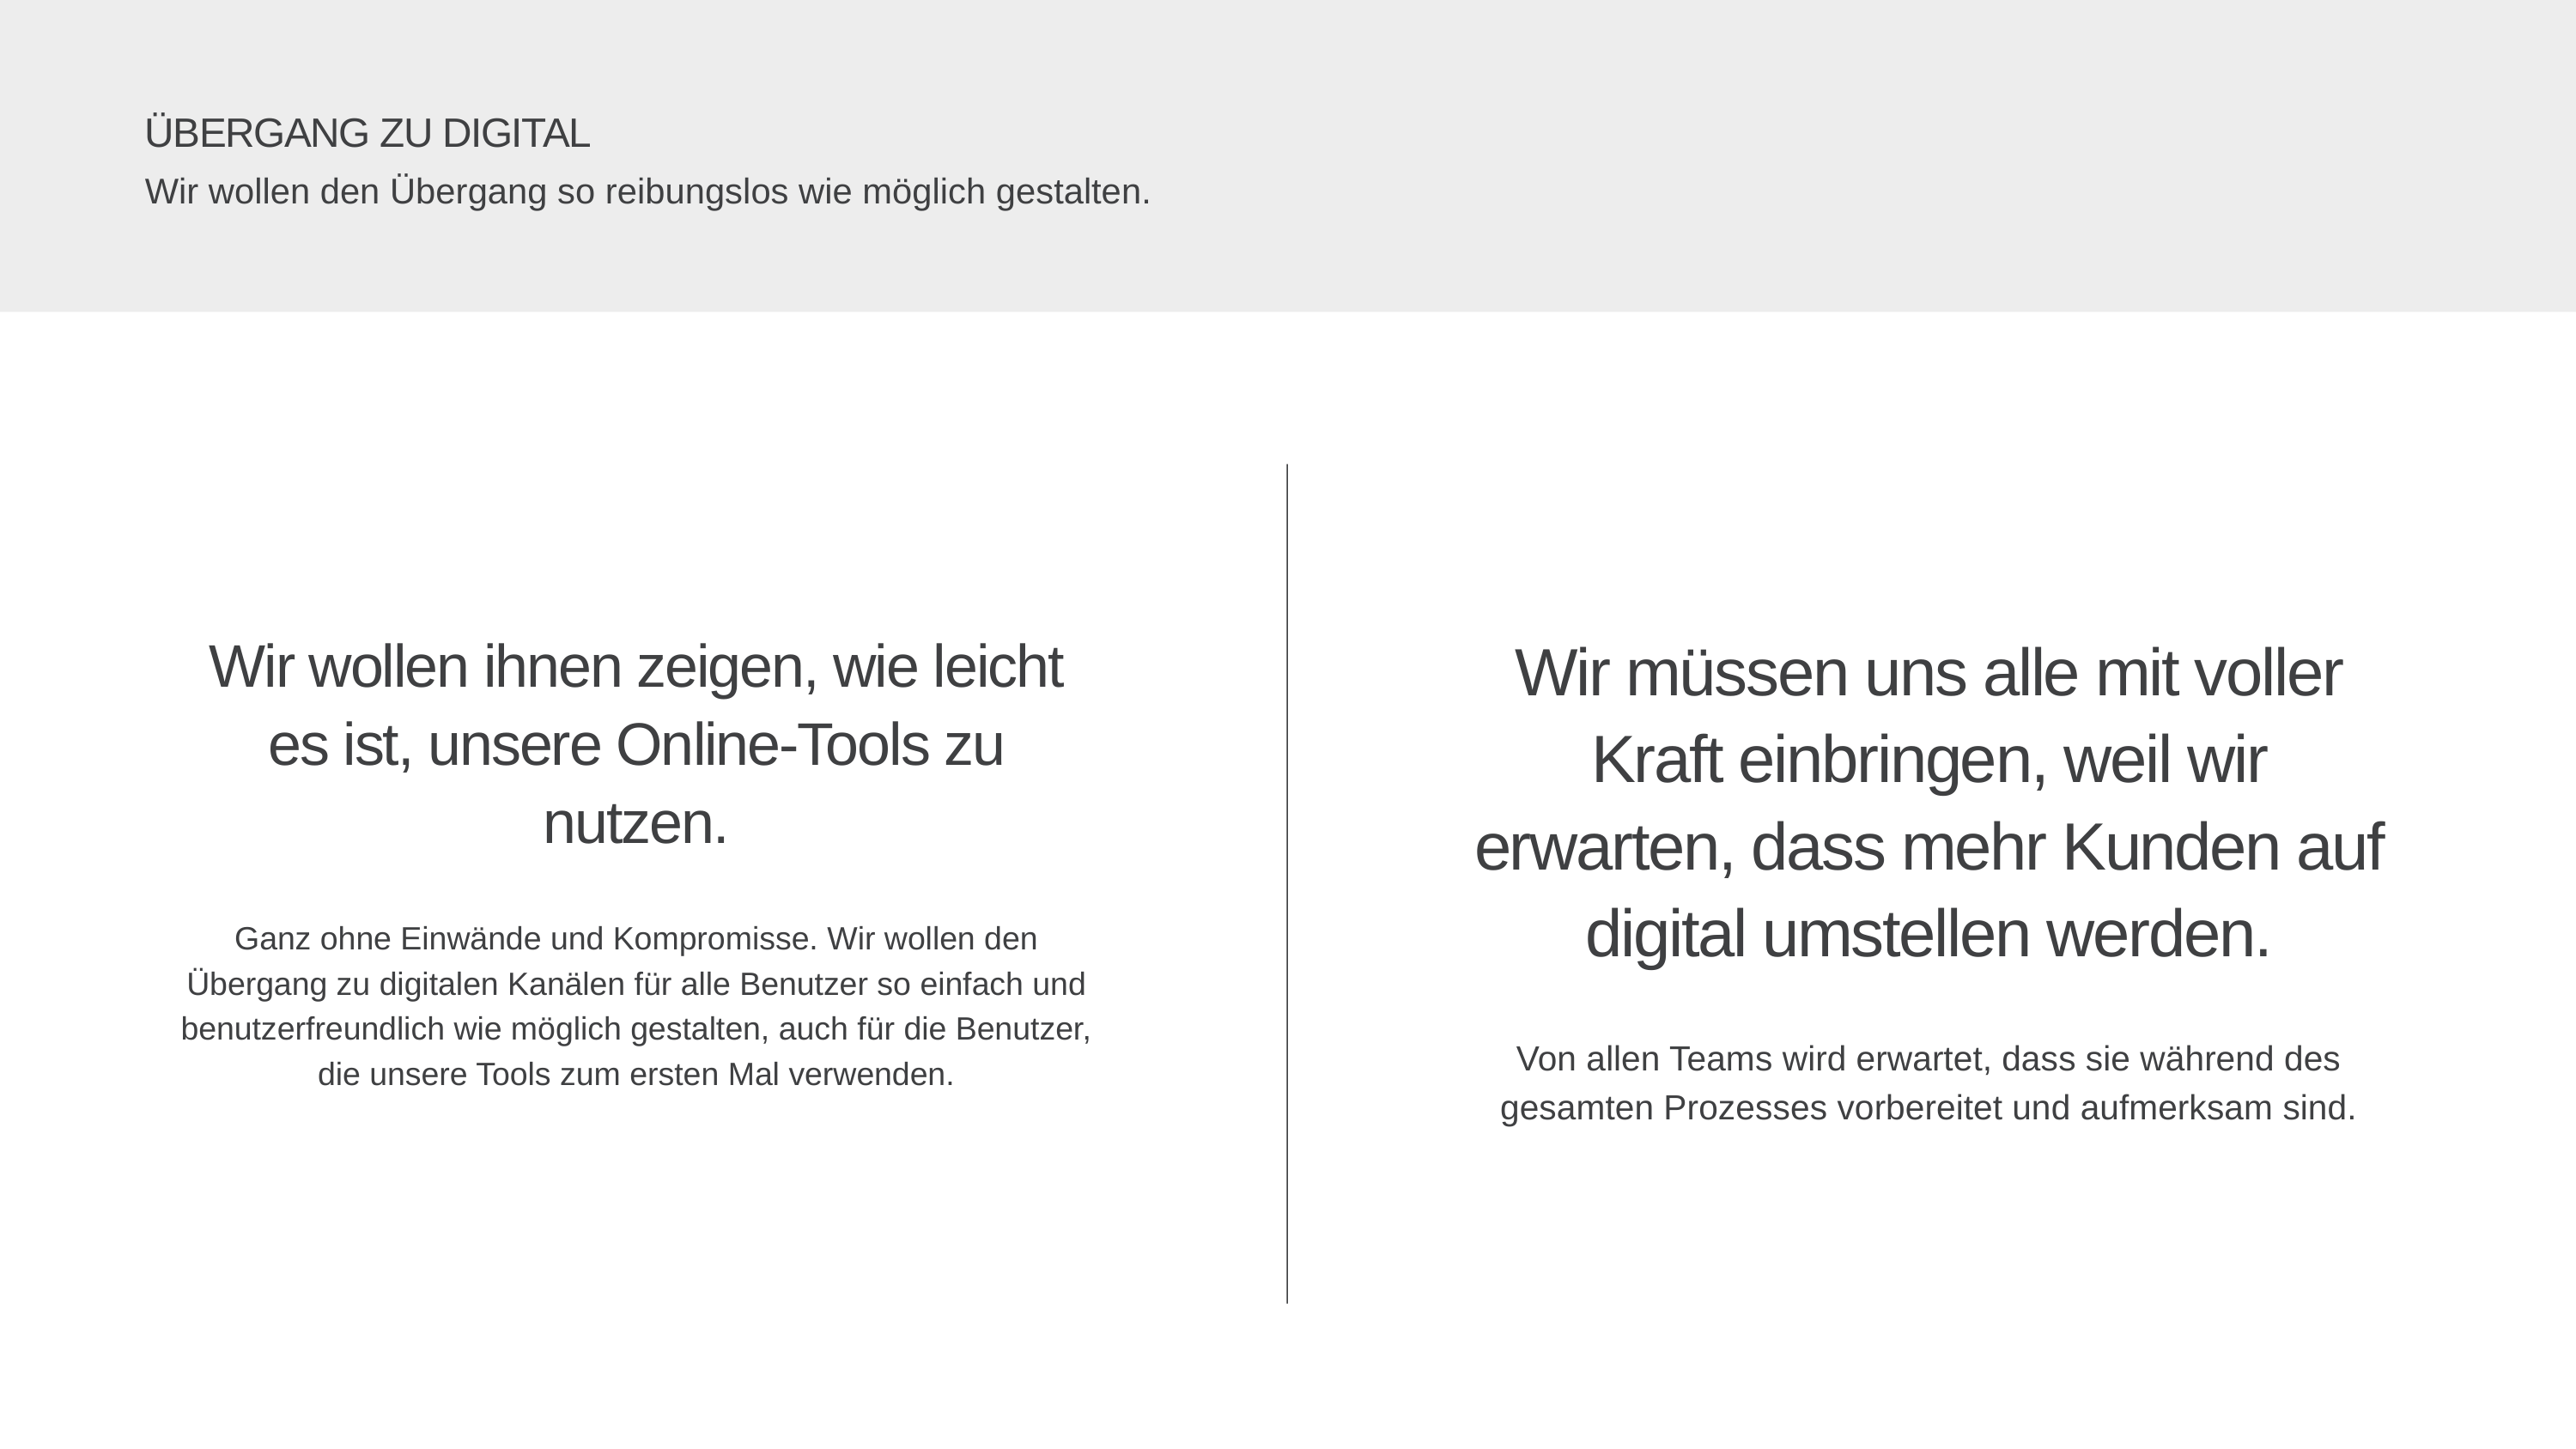

ÜBERGANG ZU DIGITAL
Wir wollen den Übergang so reibungslos wie möglich gestalten.

Wir wollen ihnen zeigen, wie leicht es ist, unsere Online-Tools zu nutzen.
Ganz ohne Einwände und Kompromisse. Wir wollen den Übergang zu digitalen Kanälen für alle Benutzer so einfach und benutzerfreundlich wie möglich gestalten, auch für die Benutzer, die unsere Tools zum ersten Mal verwenden.
Wir müssen uns alle mit voller Kraft einbringen, weil wir erwarten, dass mehr Kunden auf digital umstellen werden.
Von allen Teams wird erwartet, dass sie während des gesamten Prozesses vorbereitet und aufmerksam sind.